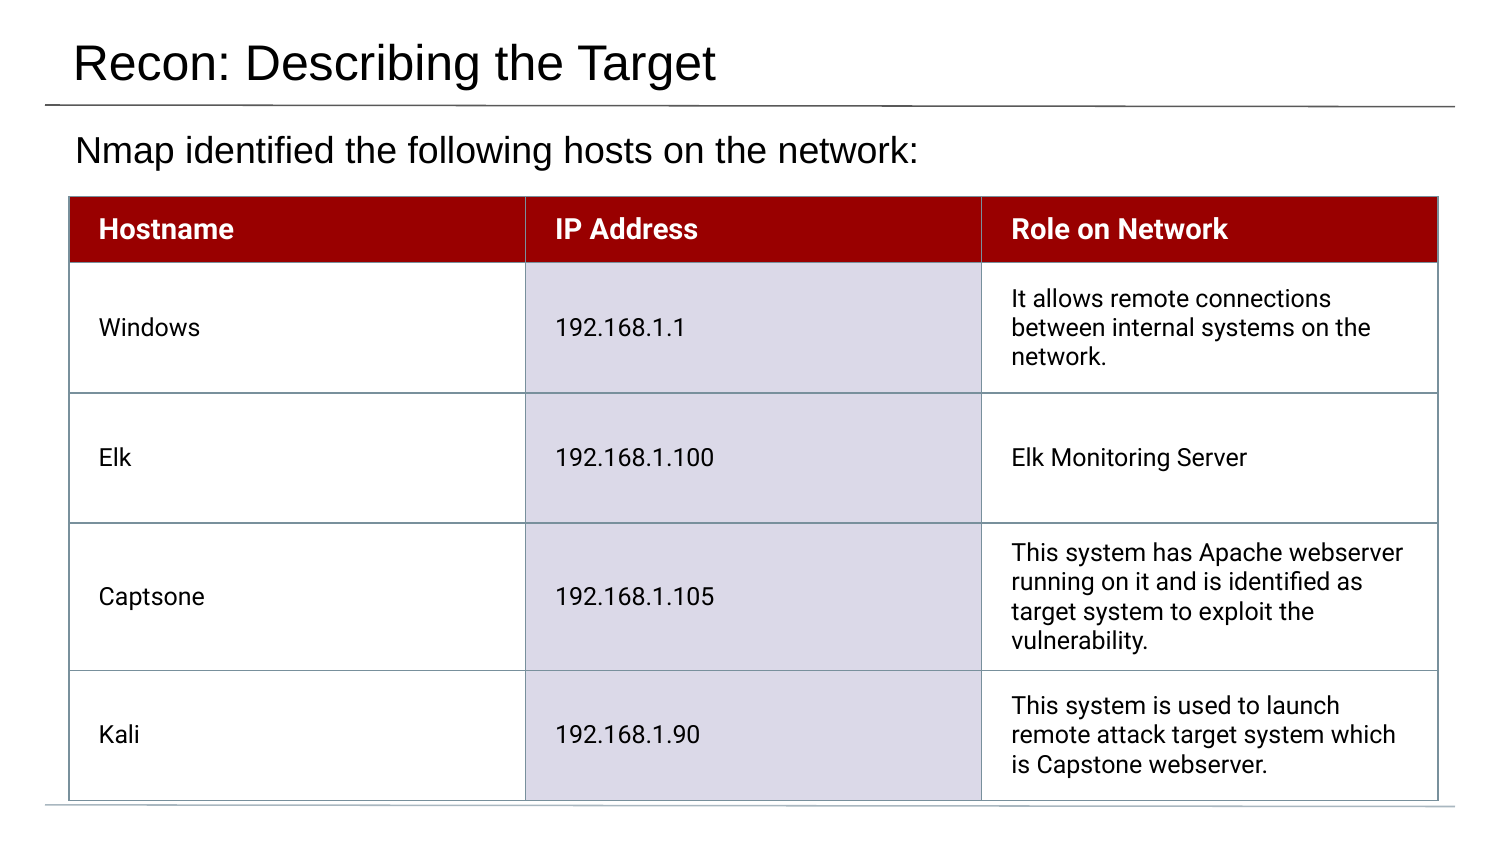

# Recon: Describing the Target
Nmap identified the following hosts on the network:
| Hostname | IP Address | Role on Network |
| --- | --- | --- |
| Windows | 192.168.1.1 | It allows remote connections between internal systems on the network. |
| Elk | 192.168.1.100 | Elk Monitoring Server |
| Captsone | 192.168.1.105 | This system has Apache webserver running on it and is identified as target system to exploit the vulnerability. |
| Kali | 192.168.1.90 | This system is used to launch remote attack target system which is Capstone webserver. |